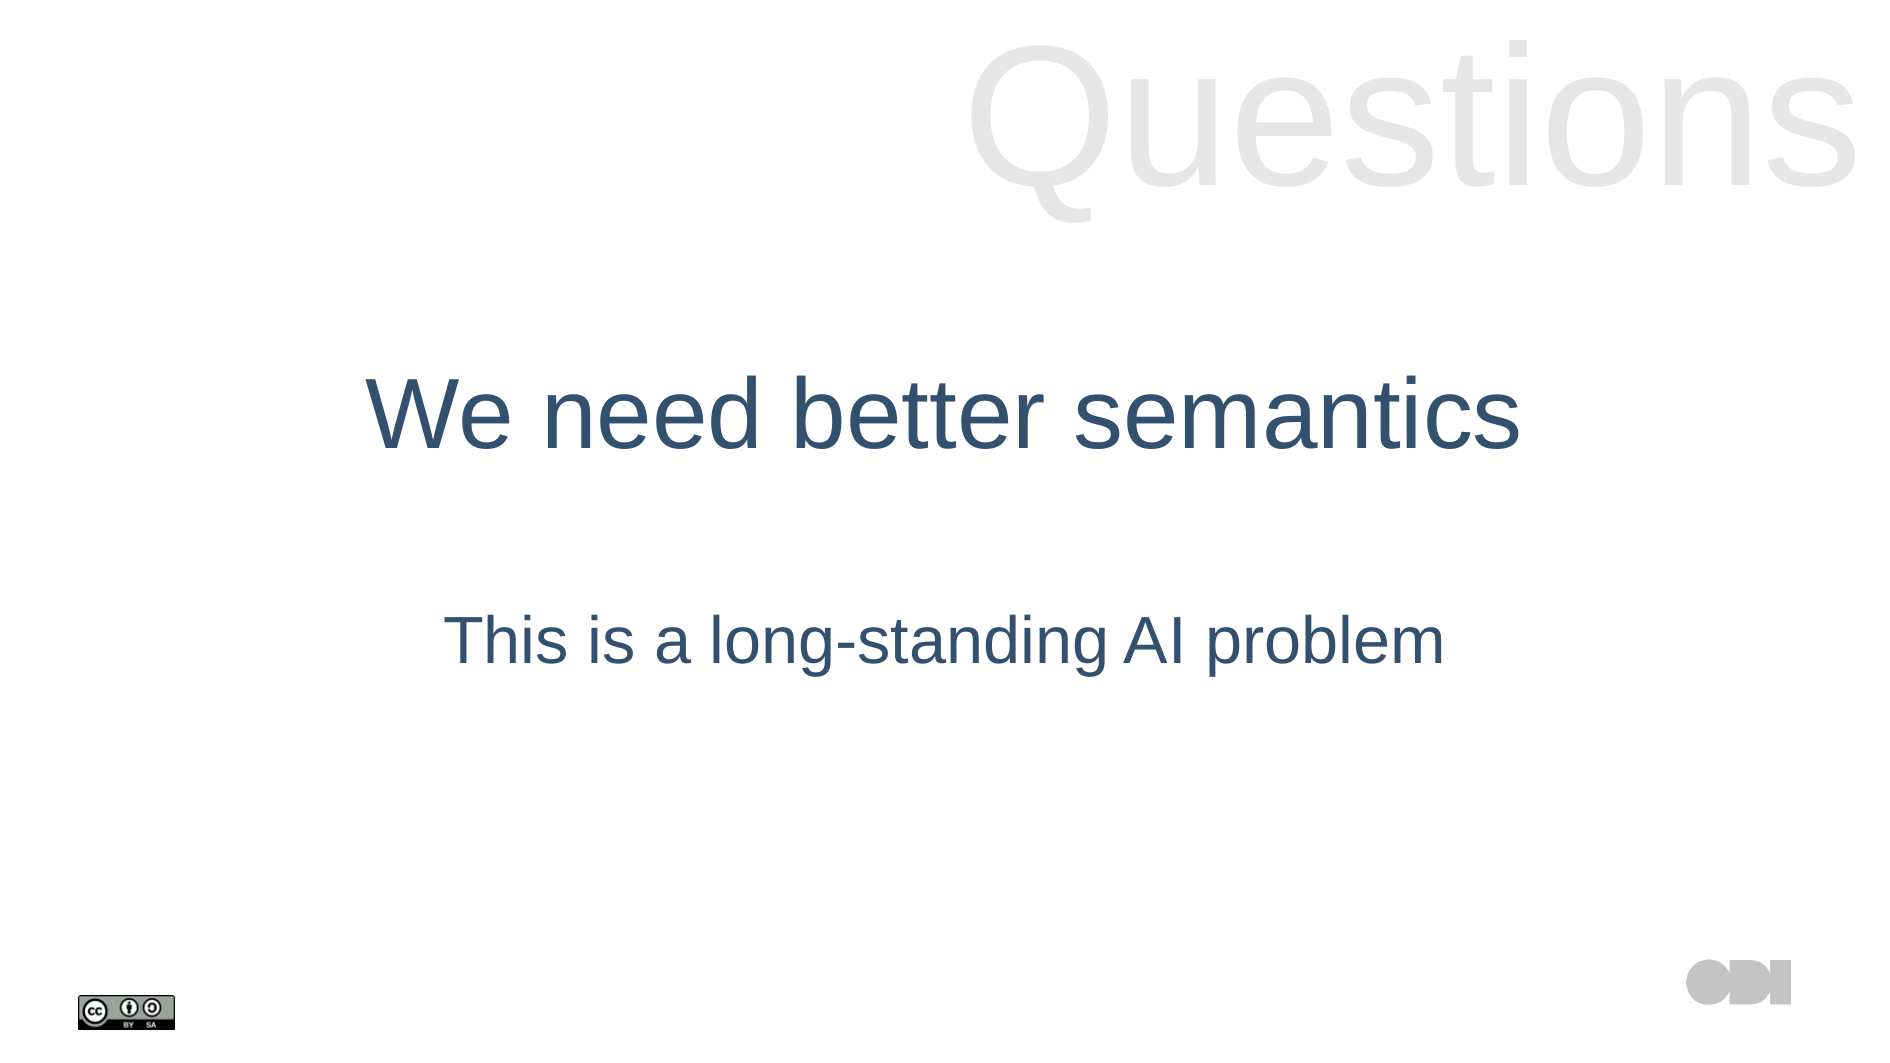

# Questions
We need better semantics

This is a long-standing AI problem